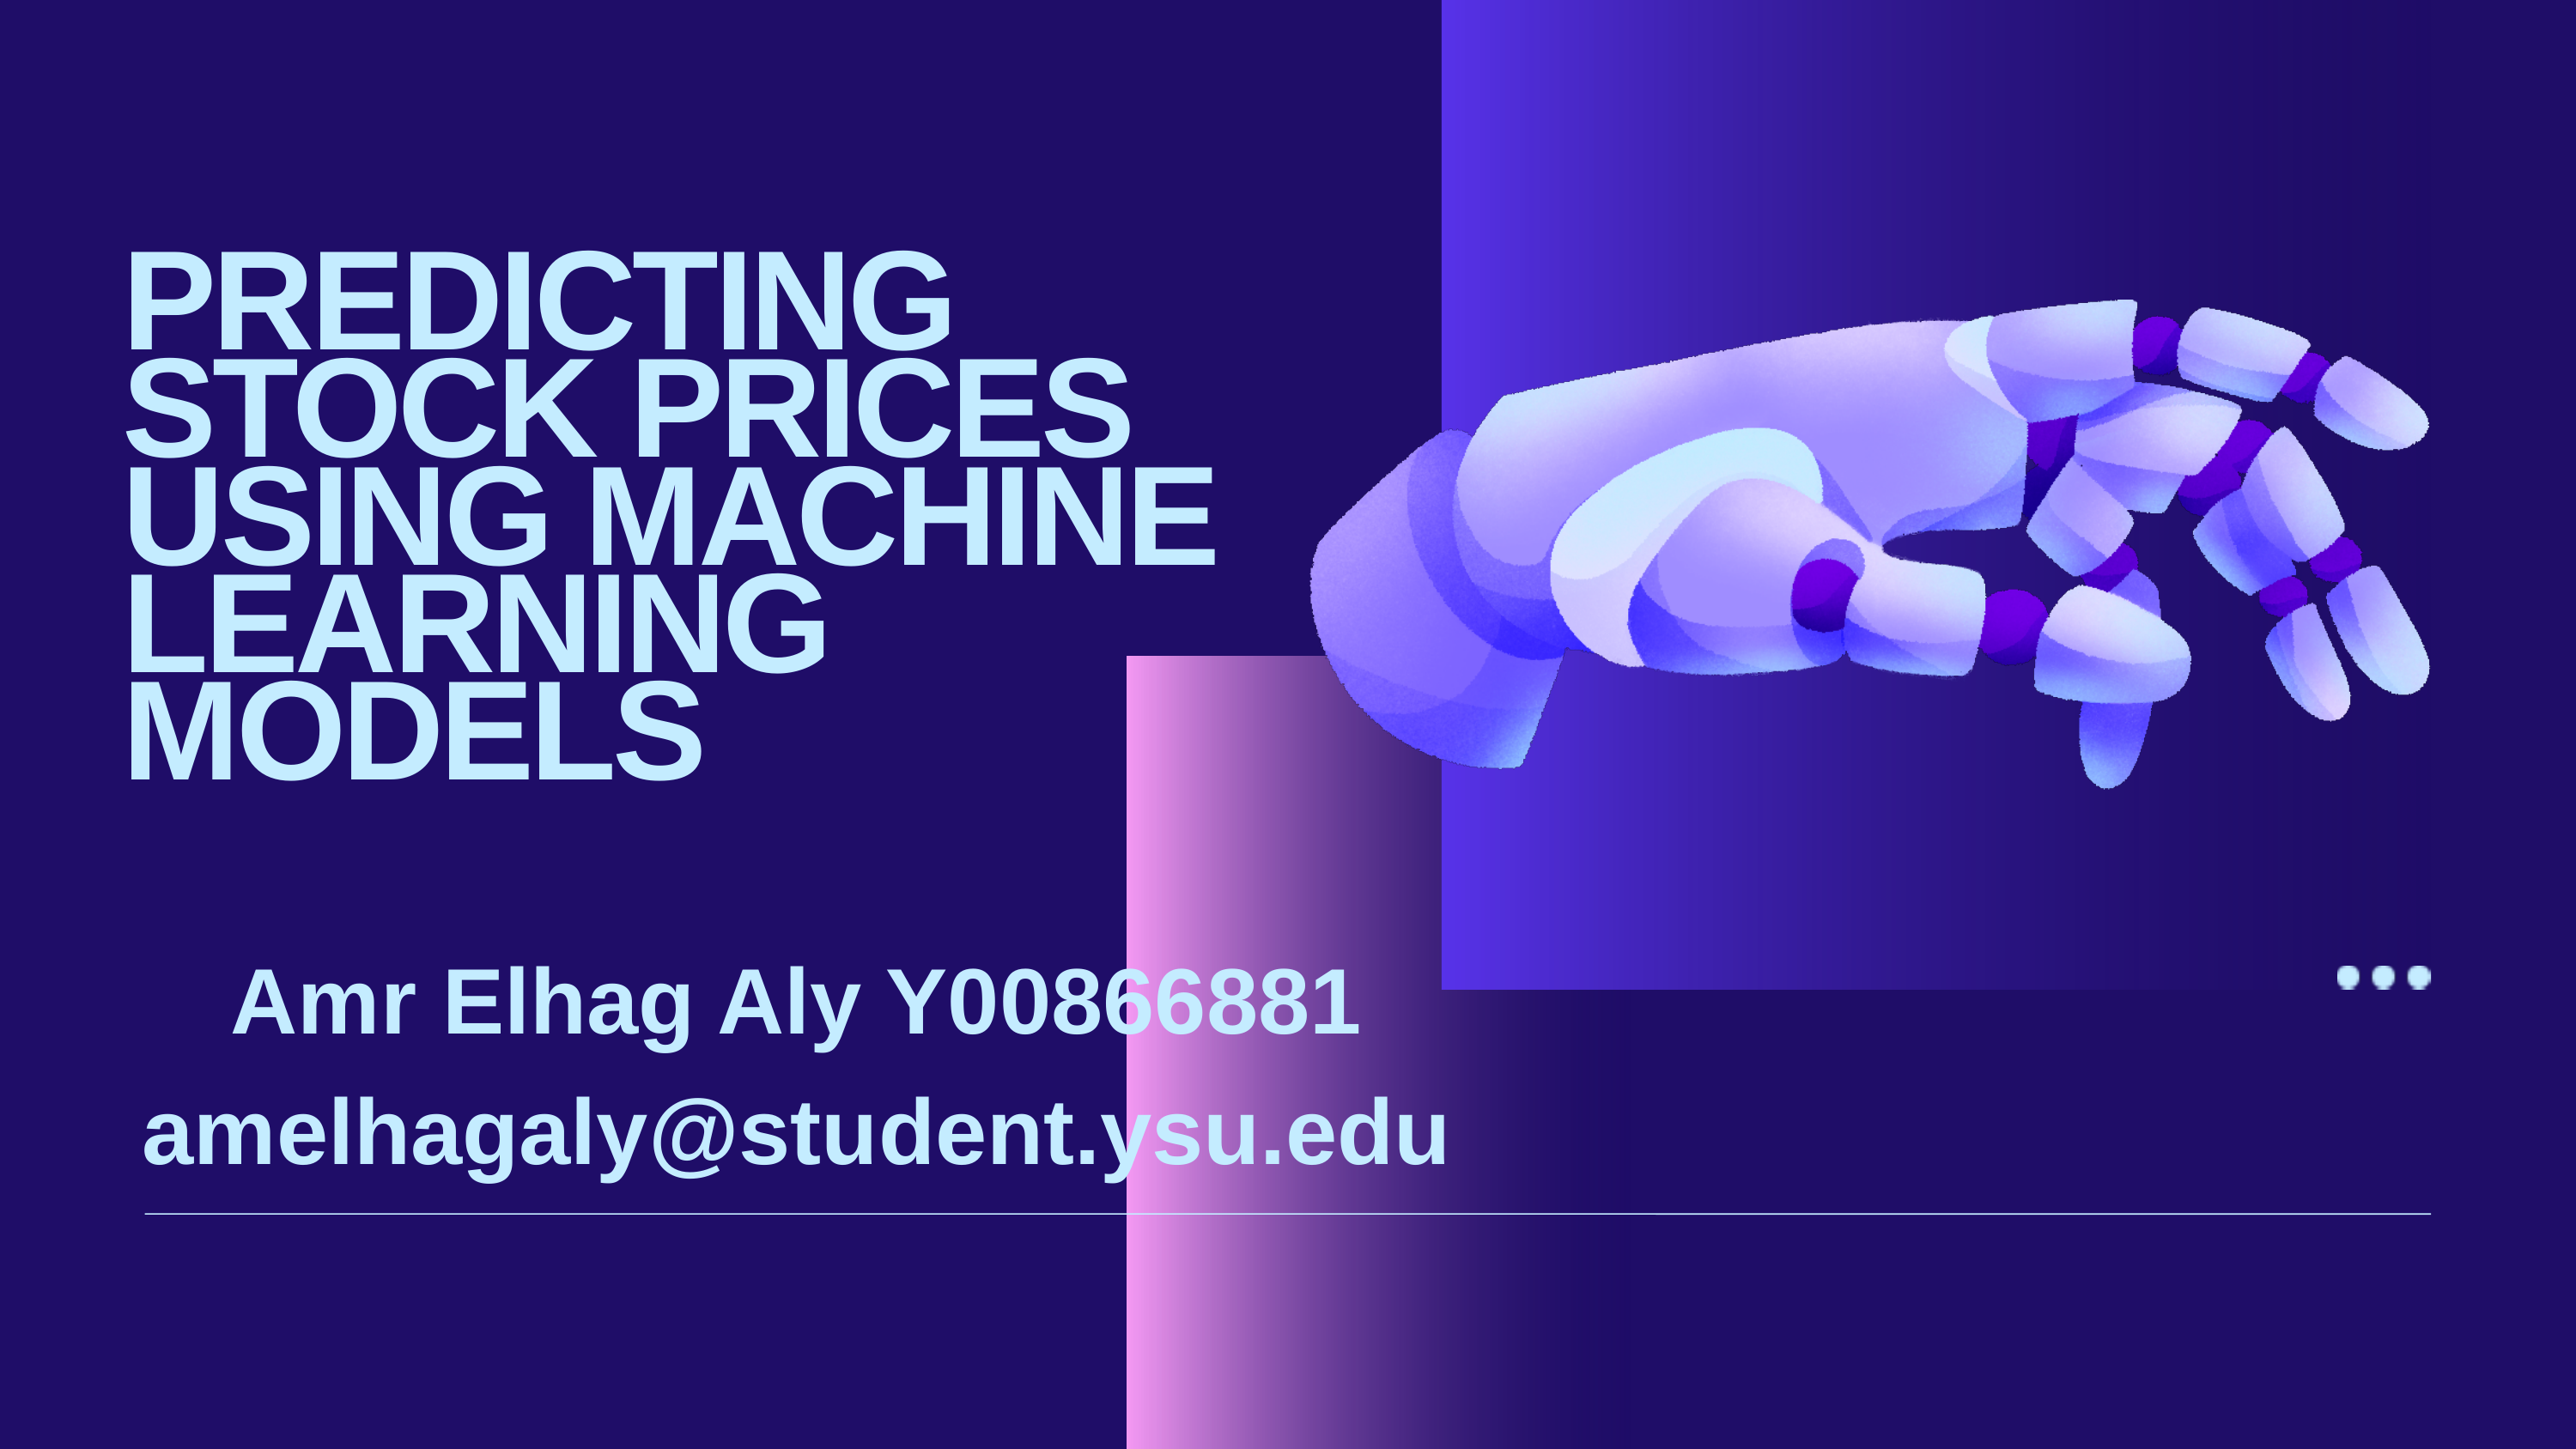

PREDICTING STOCK PRICES USING MACHINE LEARNING MODELS

Amr Elhag Aly Y00866881
amelhagaly@student.ysu.edu